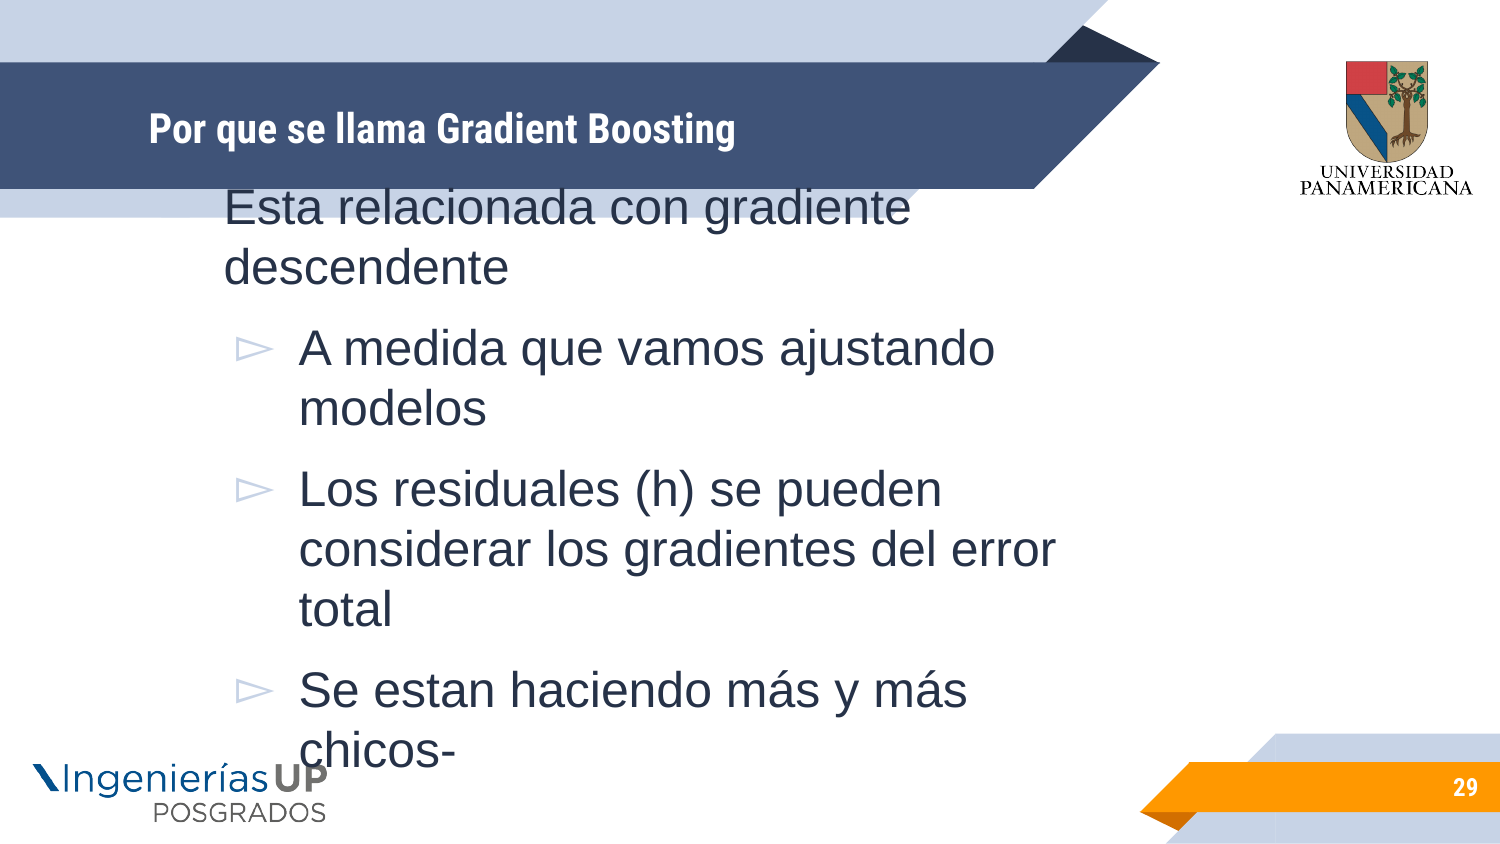

# Por que se llama Gradient Boosting
Esta relacionada con gradiente descendente
A medida que vamos ajustando modelos
Los residuales (h) se pueden considerar los gradientes del error total
Se estan haciendo más y más chicos-
29